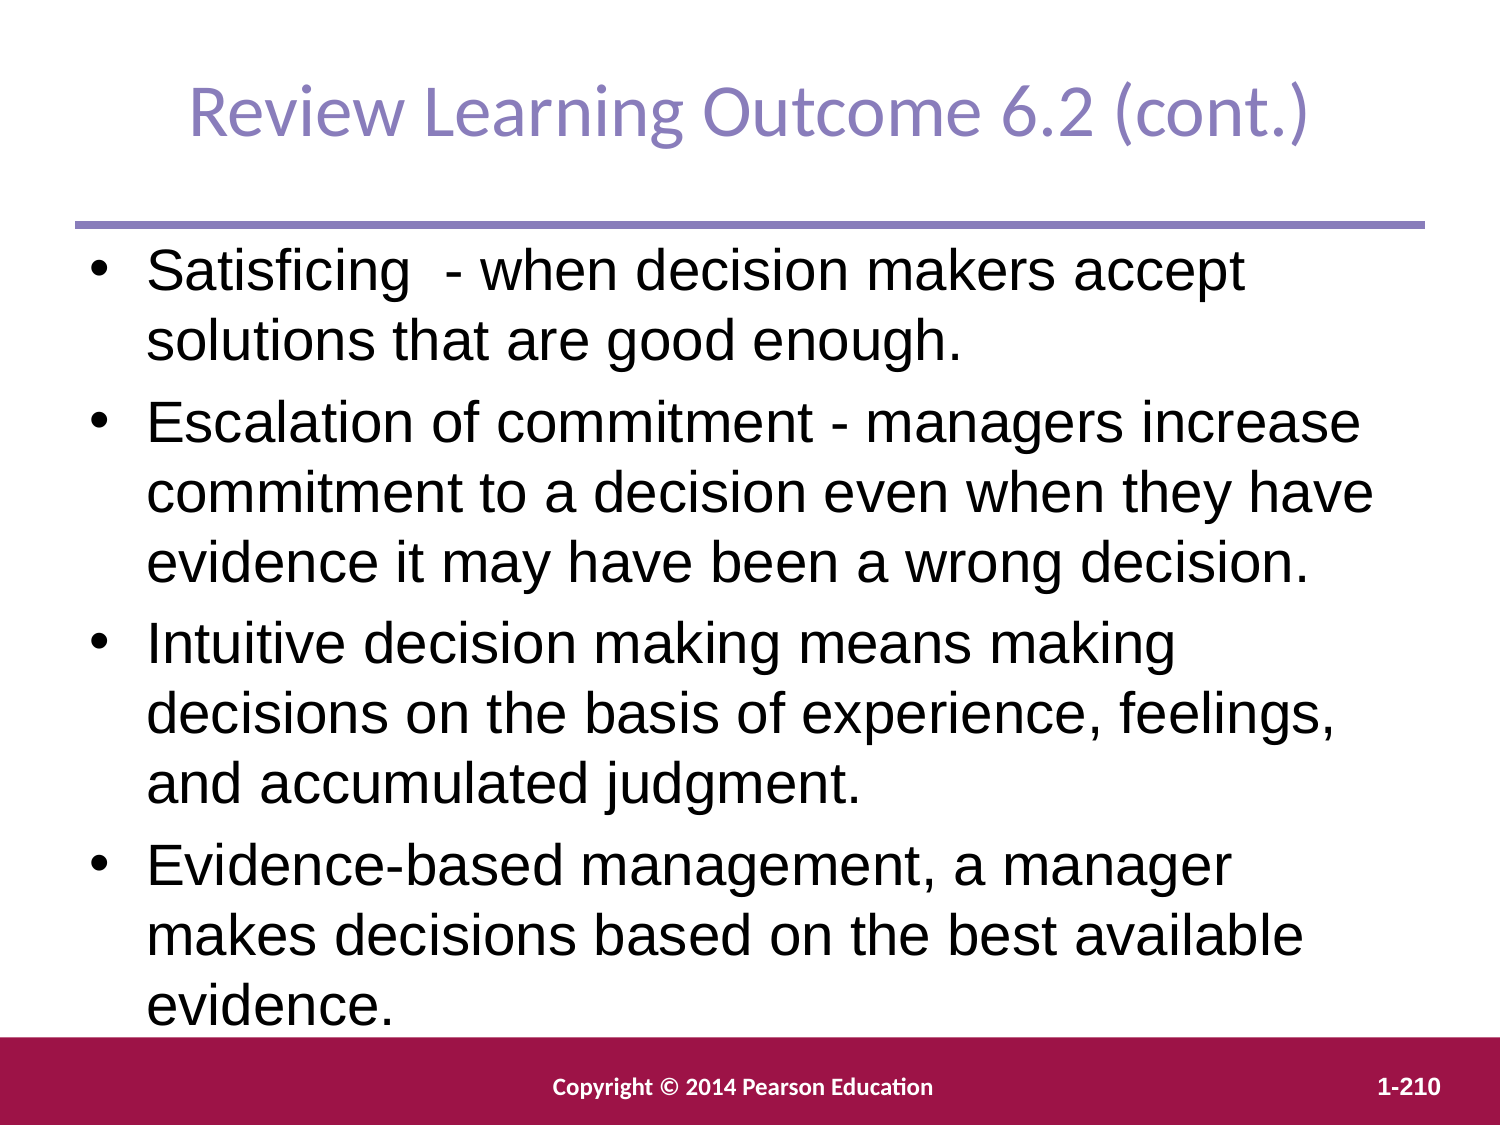

Review Learning Outcome 6.2 (cont.)
Satisficing  - when decision makers accept solutions that are good enough.
Escalation of commitment - managers increase commitment to a decision even when they have evidence it may have been a wrong decision.
Intuitive decision making means making decisions on the basis of experience, feelings, and accumulated judgment.
Evidence-based management, a manager makes decisions based on the best available evidence.